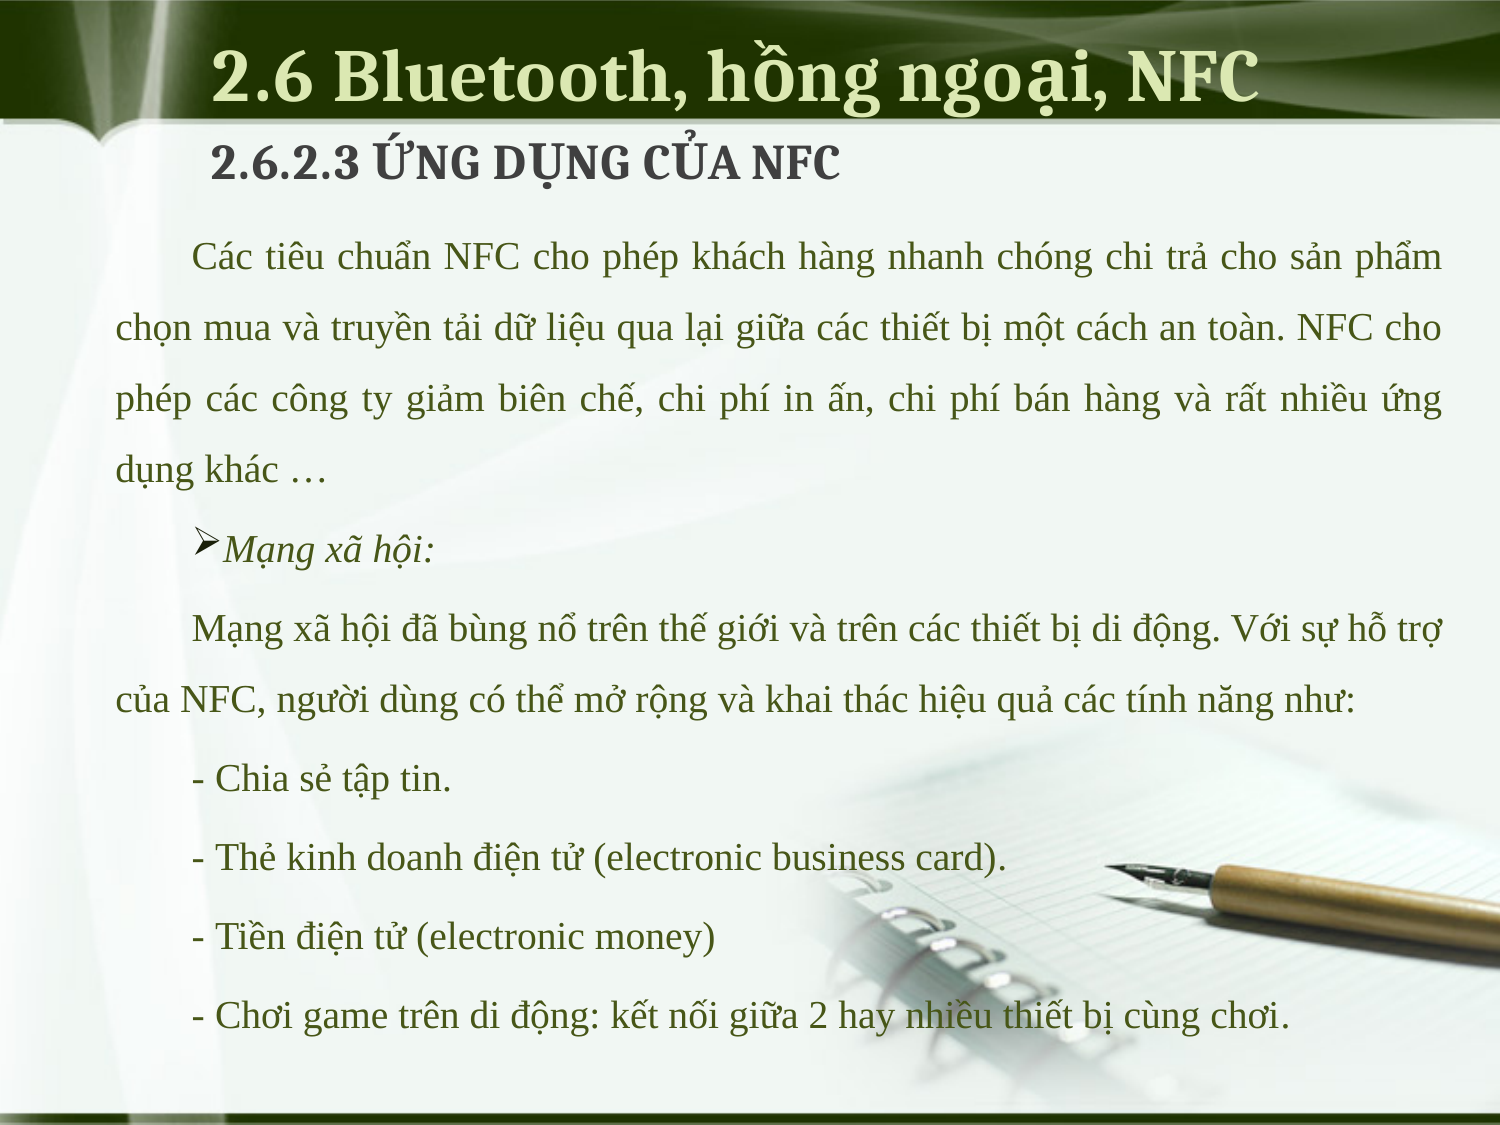

# 2.6 Bluetooth, hồng ngoại, NFC
2.6.2.3 ỨNG DỤNG CỦA NFC
Các tiêu chuẩn NFC cho phép khách hàng nhanh chóng chi trả cho sản phẩm chọn mua và truyền tải dữ liệu qua lại giữa các thiết bị một cách an toàn. NFC cho phép các công ty giảm biên chế, chi phí in ấn, chi phí bán hàng và rất nhiều ứng dụng khác …
Mạng xã hội:
Mạng xã hội đã bùng nổ trên thế giới và trên các thiết bị di động. Với sự hỗ trợ của NFC, người dùng có thể mở rộng và khai thác hiệu quả các tính năng như:
- Chia sẻ tập tin.
- Thẻ kinh doanh điện tử (electronic business card).
- Tiền điện tử (electronic money)
- Chơi game trên di động: kết nối giữa 2 hay nhiều thiết bị cùng chơi.